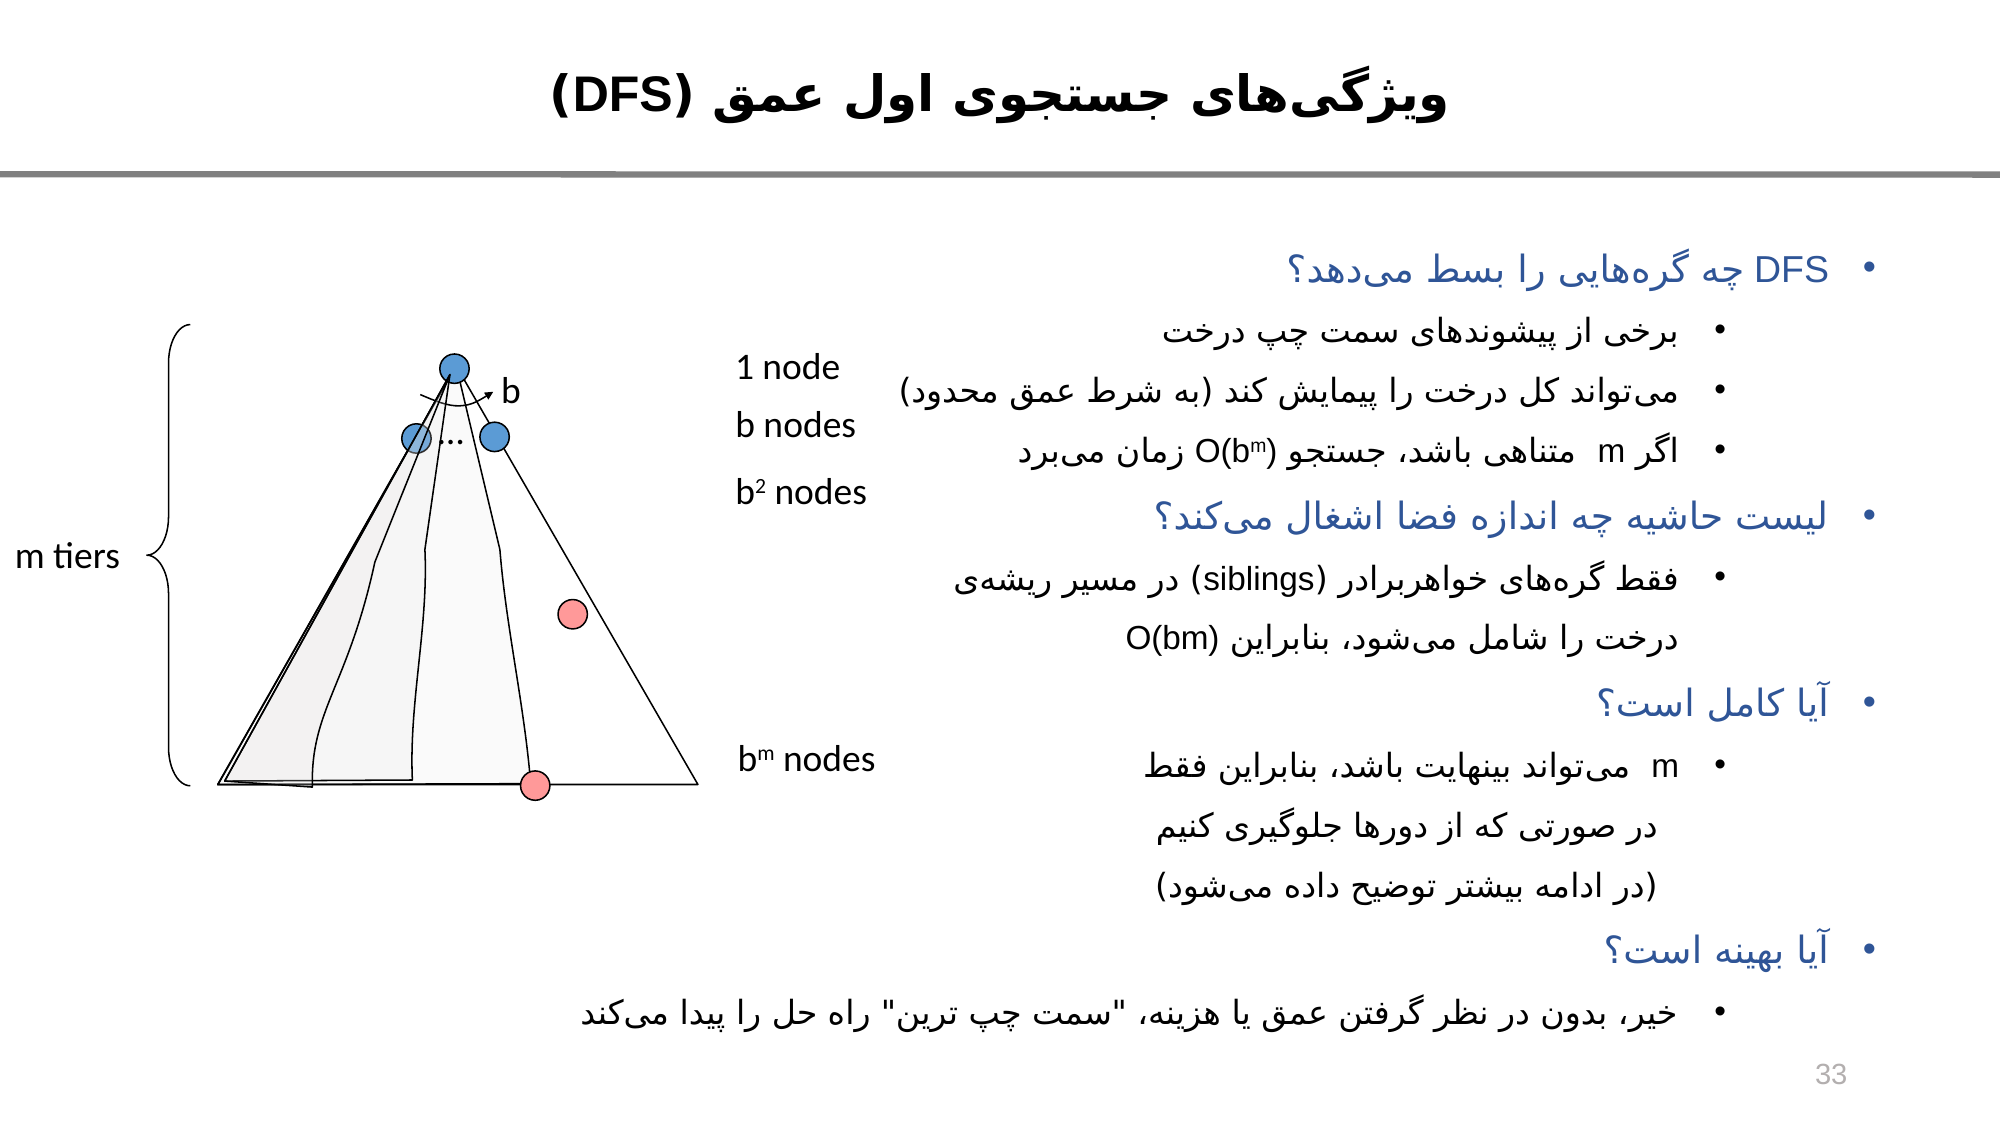

ویژگی‌های جستجوی اول عمق (DFS)
DFS چه گره‌هایی را بسط می‌دهد؟
برخی از پیشوند‌های سمت چپ درخت
می‌تواند کل درخت را پیمایش کند (به شرط عمق محدود)
اگر m  متناهی باشد، جستجو O(bm) زمان می‌برد
لیست حاشیه چه اندازه فضا اشغال می‌کند؟
فقط گره‌های خواهربرادر (siblings) در مسیر ریشه‌ی
درخت را شامل می‌شود، بنابراین O(bm)
آیا کامل است؟
m  می‌تواند بینهایت باشد، بنابراین فقط
  در صورتی که از دور‌ها جلوگیری کنیم
  (در ادامه بیشتر توضیح داده می‌شود)
آیا بهینه است؟
خیر، بدون در نظر گرفتن عمق یا هزینه، "سمت چپ ترین" راه حل را پیدا می‌کند

1 node

b

b nodes
…

b2 nodes
m tiers
bm nodes

33